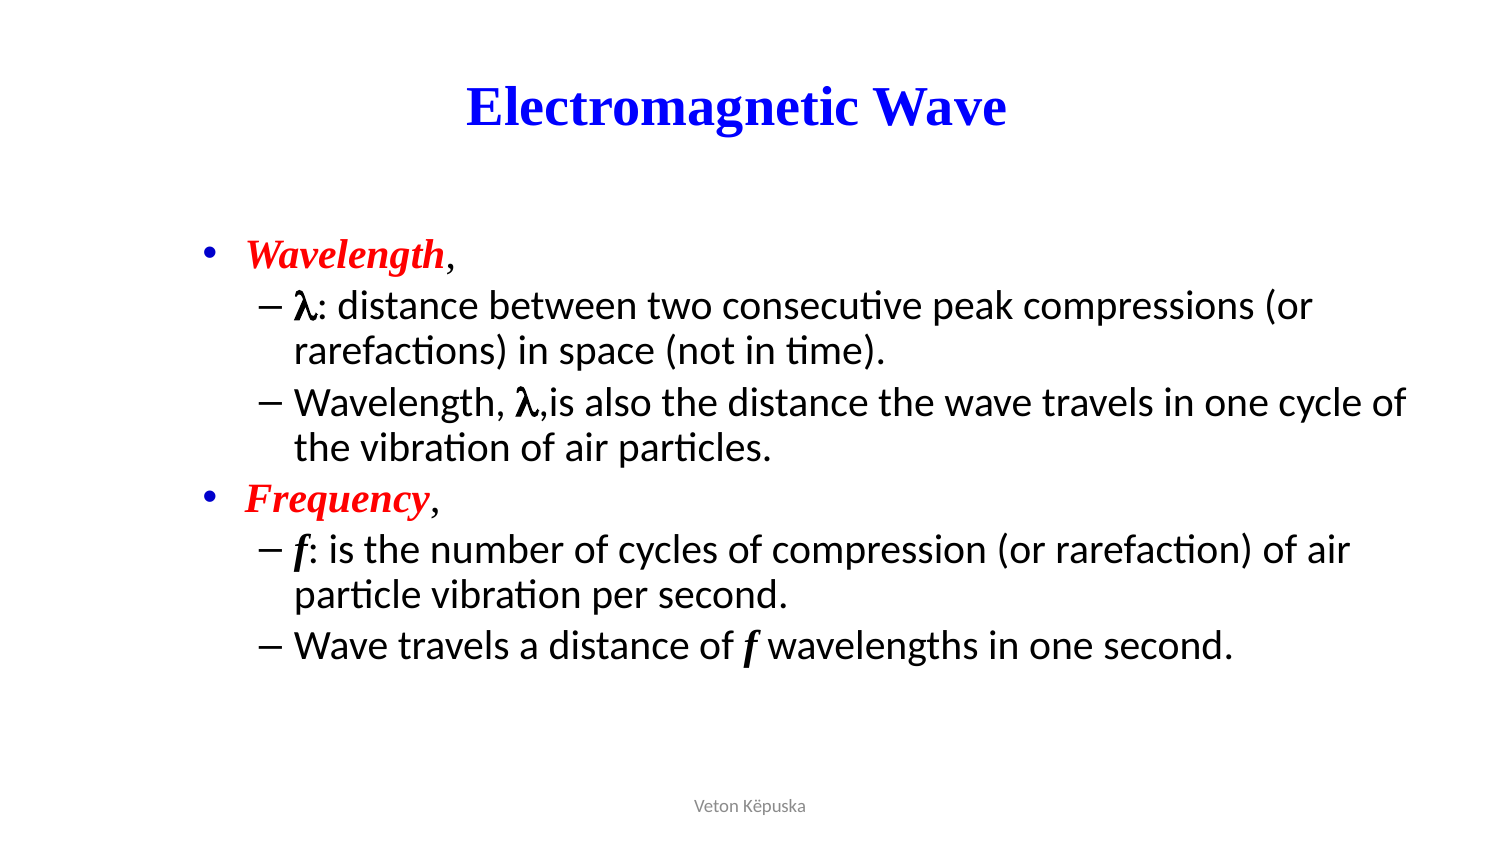

# Electromagnetic Wave
Wavelength,
λ: distance between two consecutive peak compressions (or rarefactions) in space (not in time).
Wavelength, λ,is also the distance the wave travels in one cycle of the vibration of air particles.
Frequency,
f: is the number of cycles of compression (or rarefaction) of air particle vibration per second.
Wave travels a distance of f wavelengths in one second.

Veton Këpuska
60